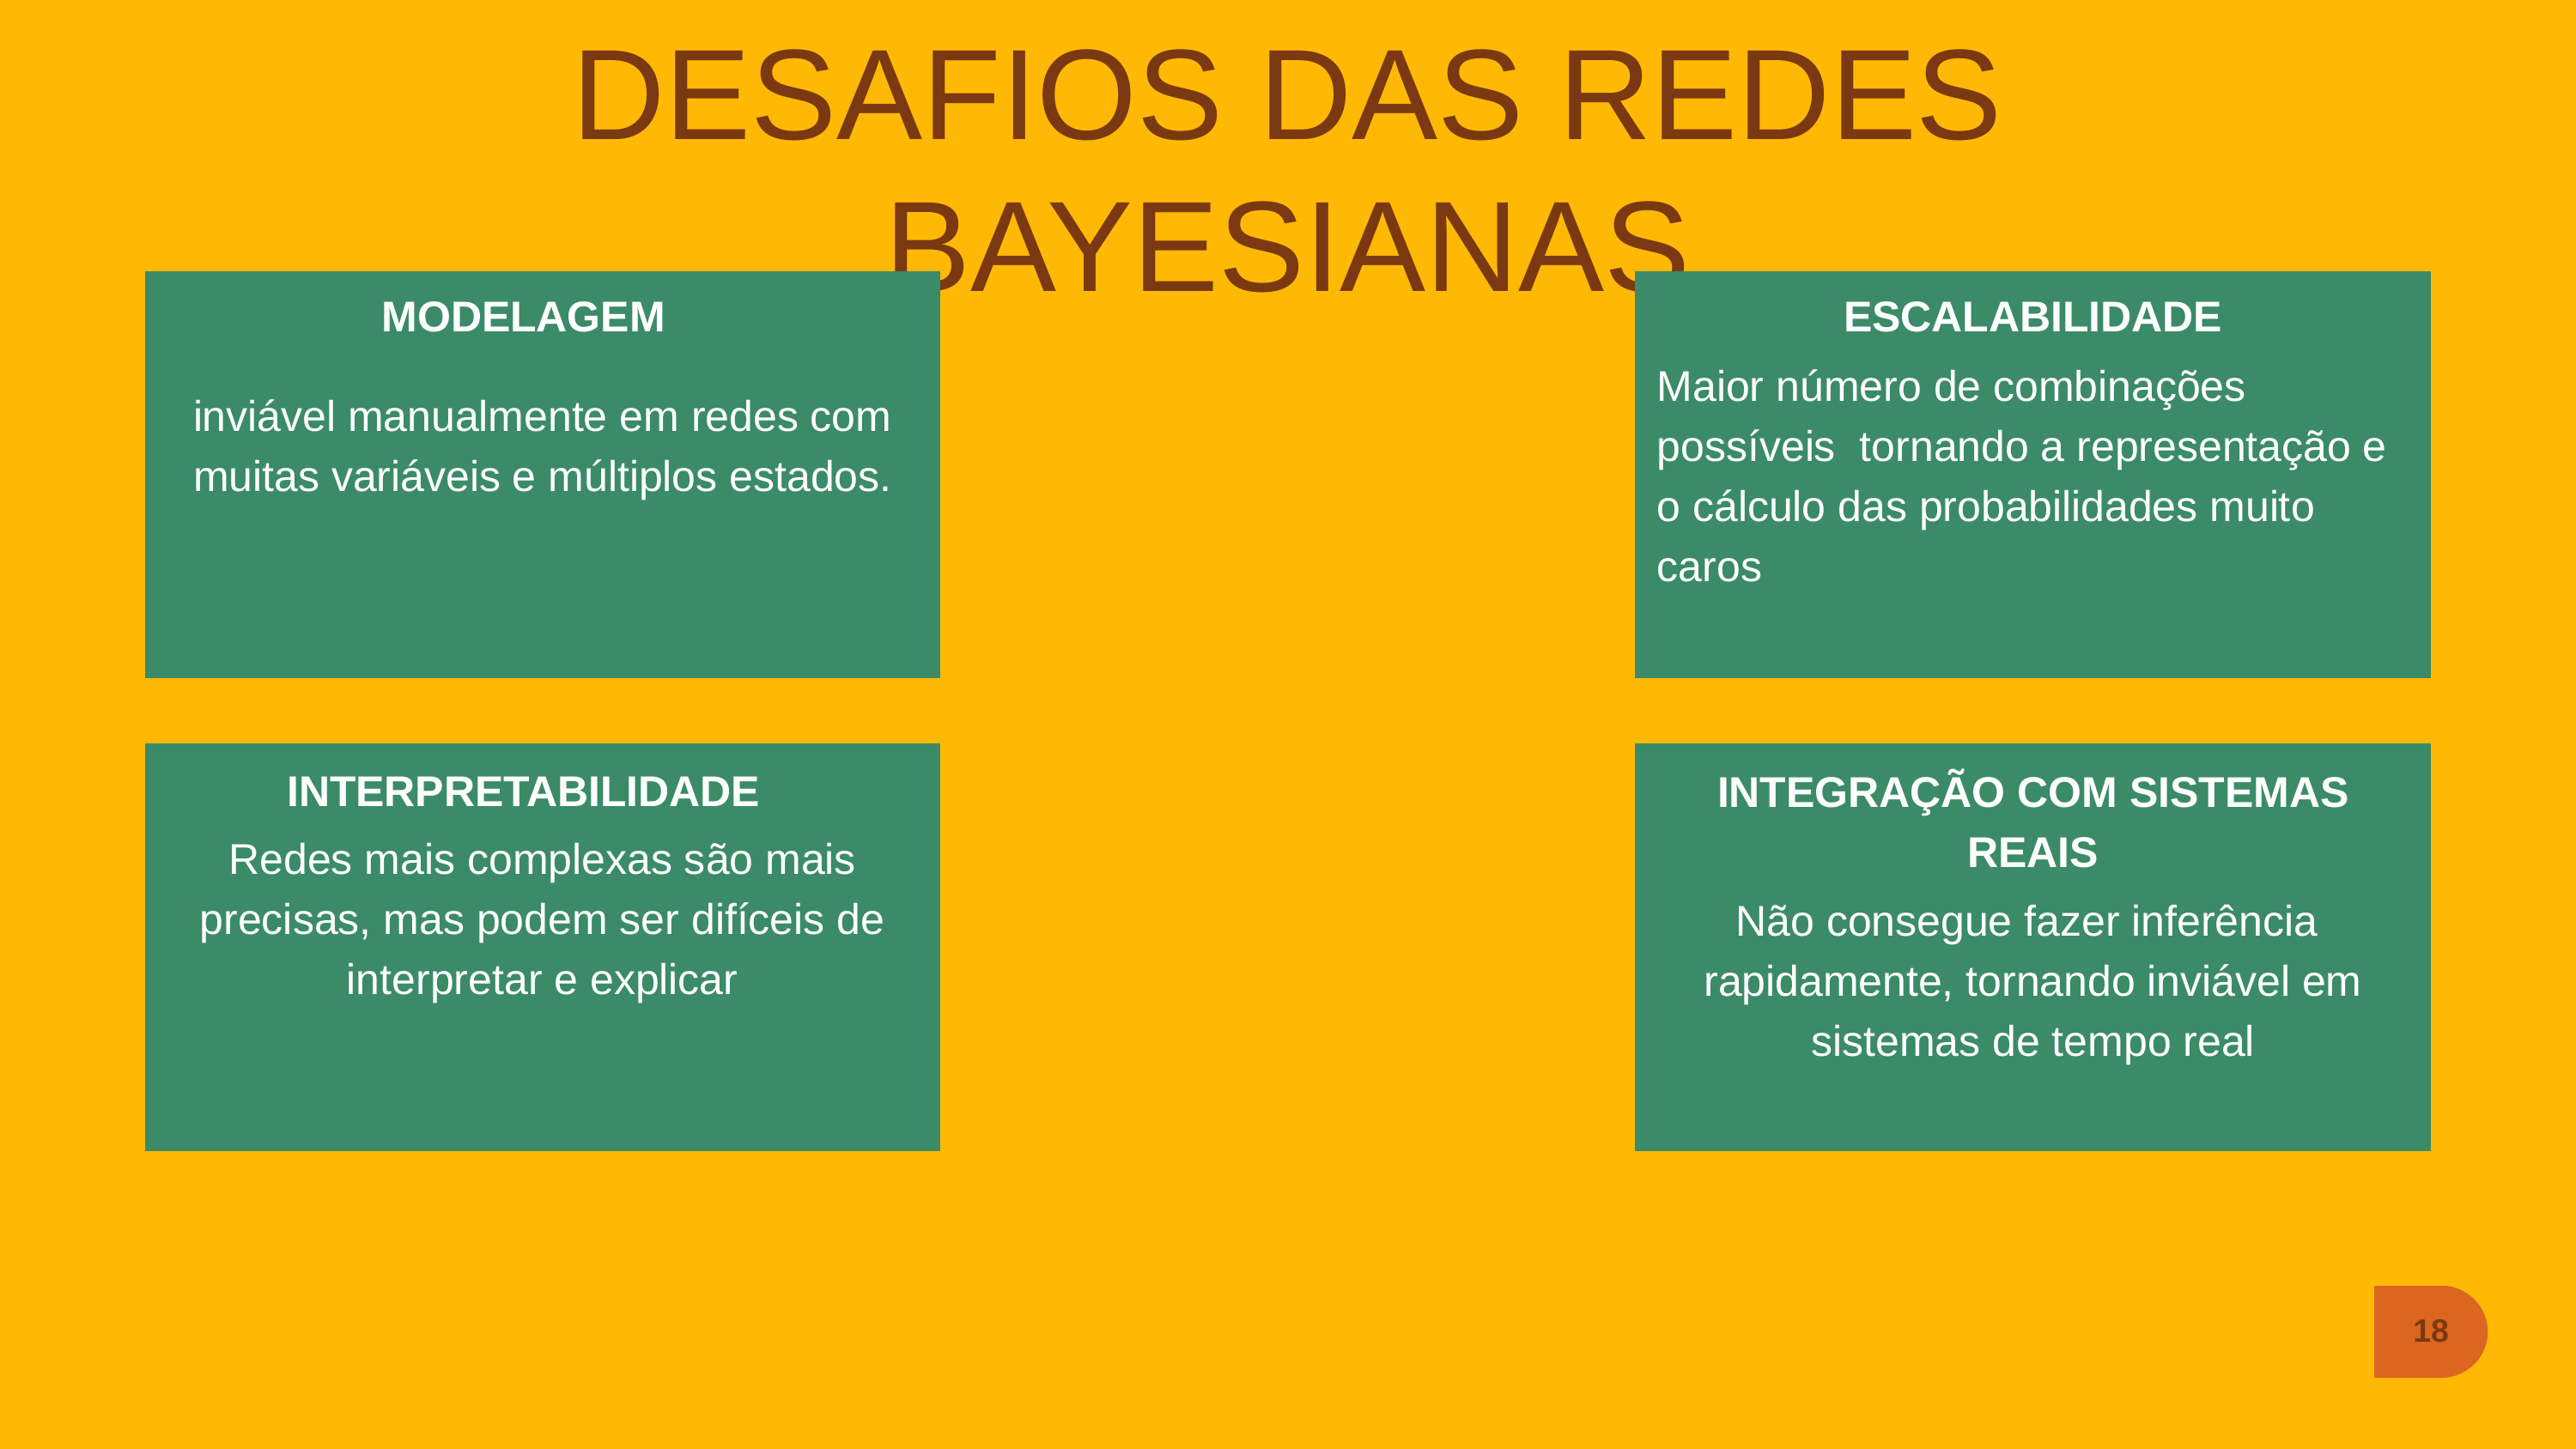

DESAFIOS DAS REDES BAYESIANAS

MODELAGEM
ESCALABILIDADE
Maior número de combinações possíveis  tornando a representação e o cálculo das probabilidades muito caros
inviável manualmente em redes com muitas variáveis e múltiplos estados.

INTERPRETABILIDADE
INTEGRAÇÃO COM SISTEMAS REAIS
Redes mais complexas são mais precisas, mas podem ser difíceis de interpretar e explicar
Não consegue fazer inferência  rapidamente, tornando inviável em sistemas de tempo real

18